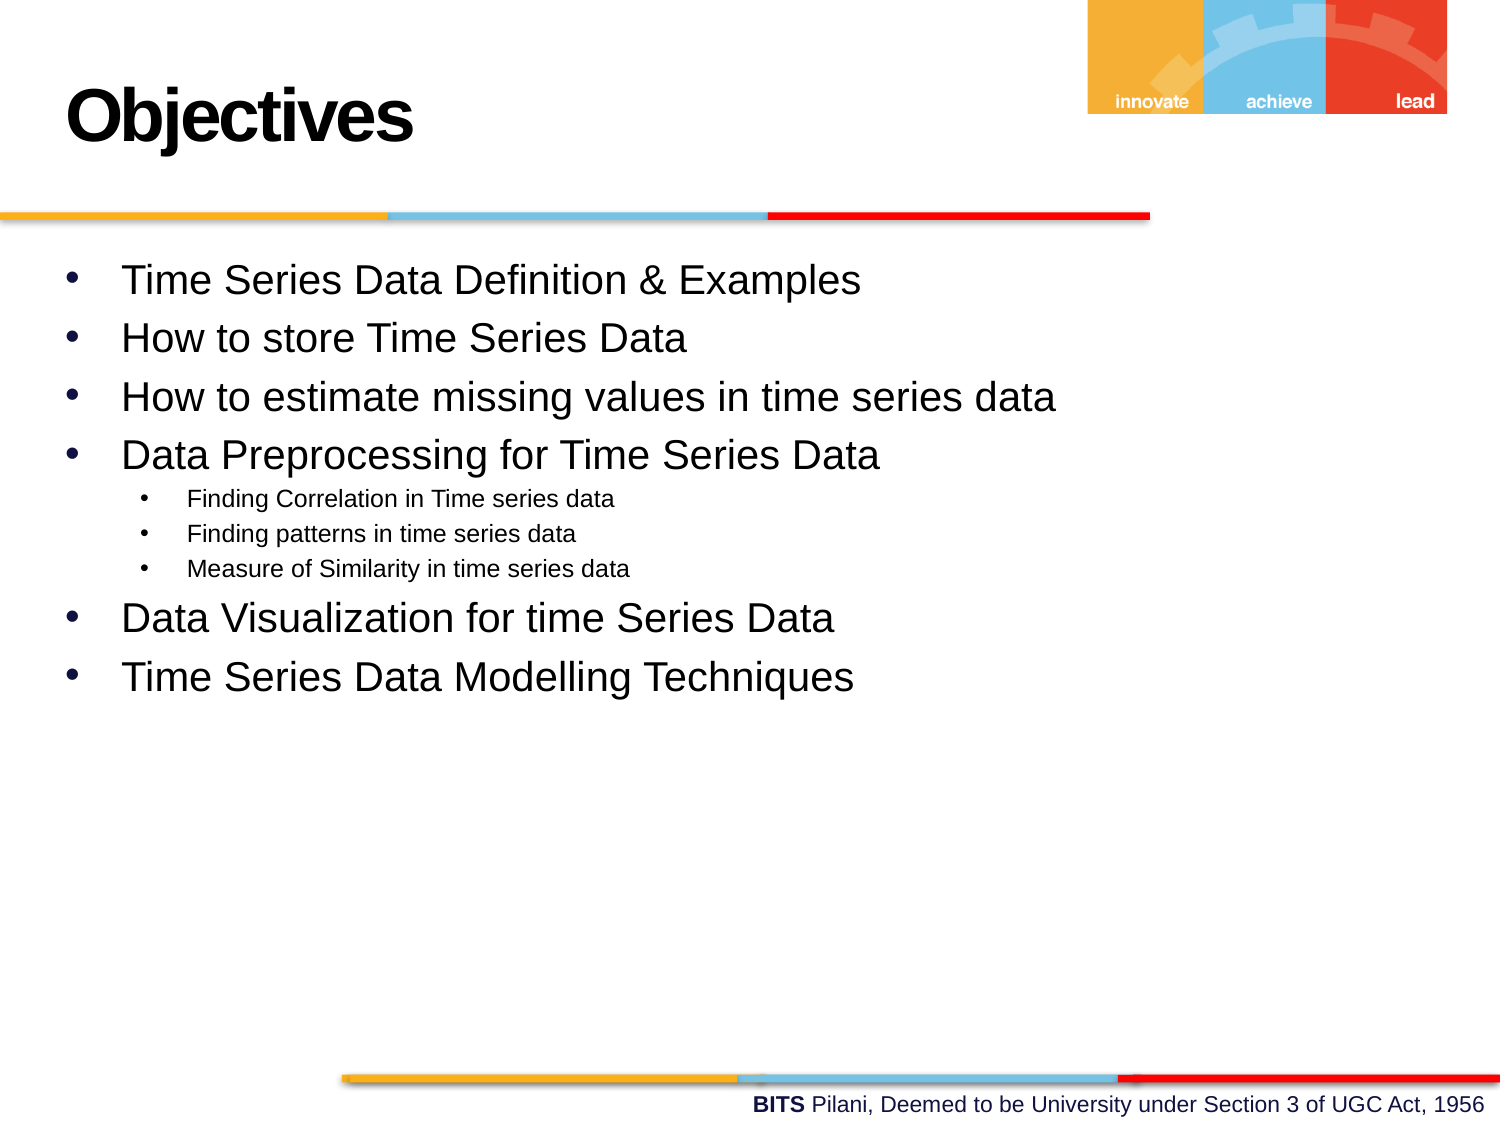

Objectives
Time Series Data Definition & Examples
How to store Time Series Data
How to estimate missing values in time series data
Data Preprocessing for Time Series Data
Finding Correlation in Time series data
Finding patterns in time series data
Measure of Similarity in time series data
Data Visualization for time Series Data
Time Series Data Modelling Techniques